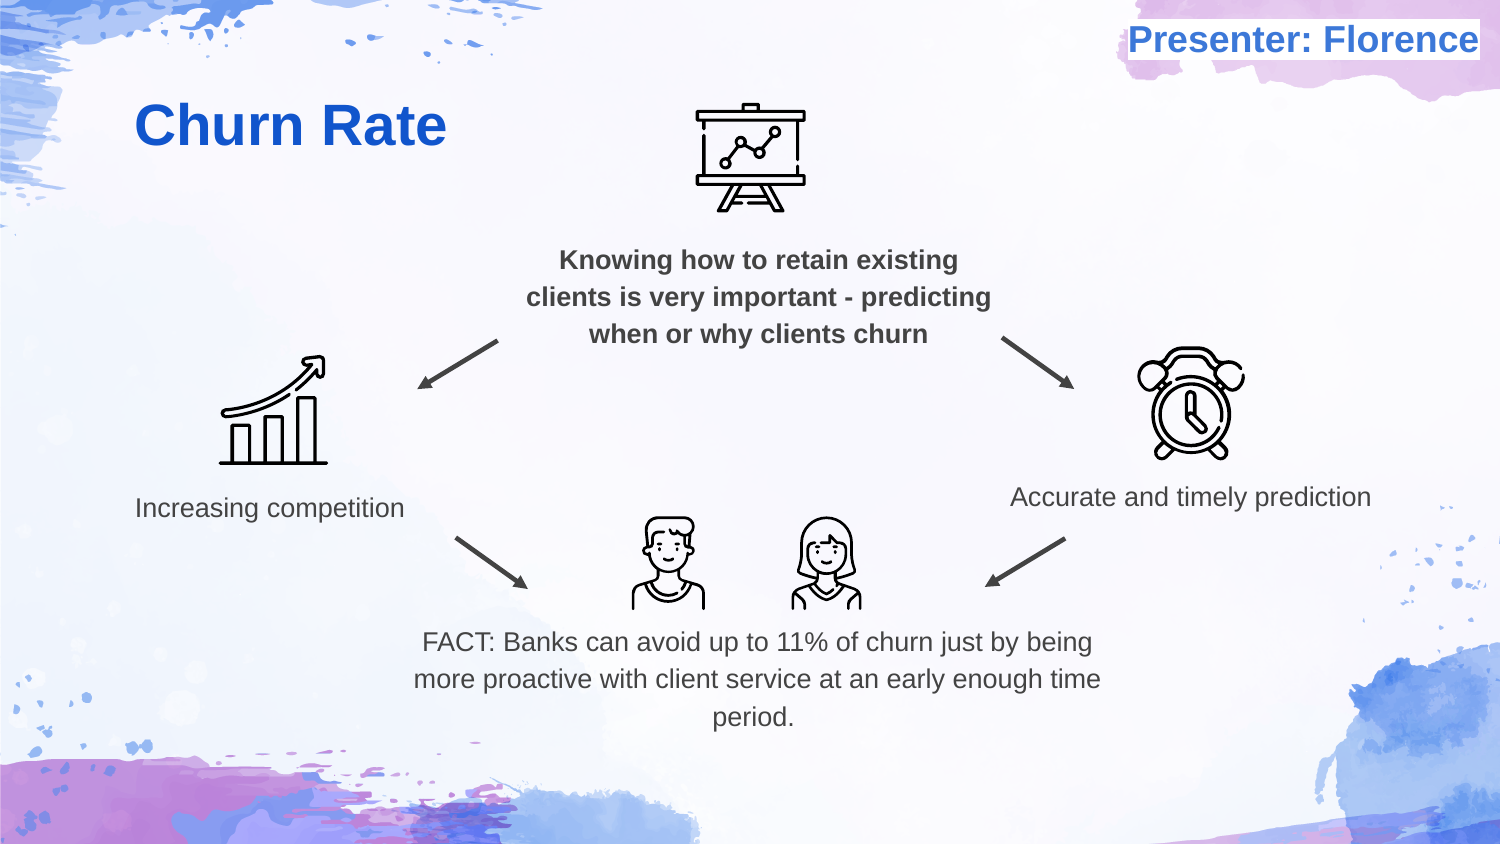

Presenter: Florence
# Churn Rate

Knowing how to retain existing clients is very important - predicting when or why clients churn

Accurate and timely prediction
Increasing competition

FACT: Banks can avoid up to 11% of churn just by being more proactive with client service at an early enough time period.